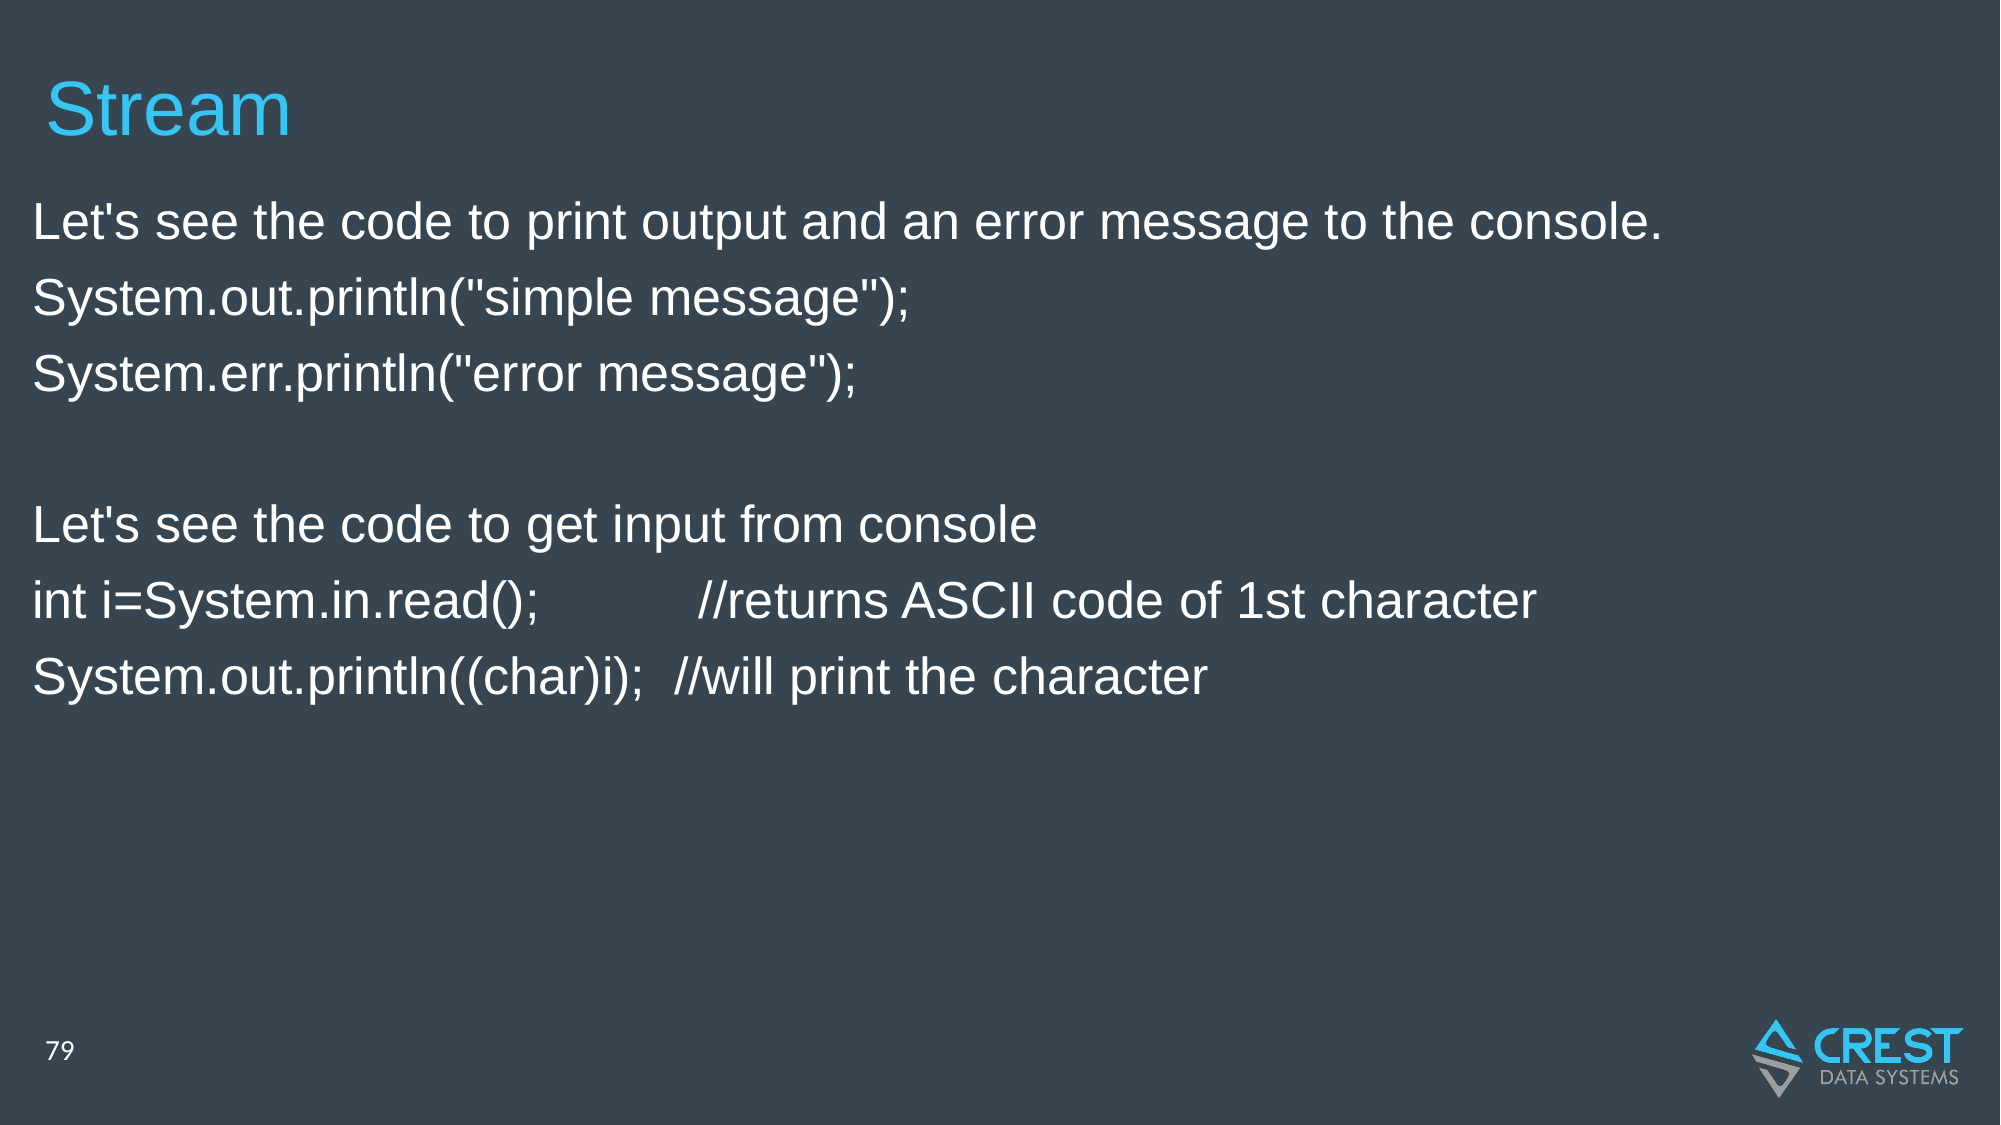

# Stream
Let's see the code to print output and an error message to the console.
System.out.println("simple message");
System.err.println("error message");

Let's see the code to get input from console
int i=System.in.read();           //returns ASCII code of 1st character
System.out.println((char)i);  //will print the character
79